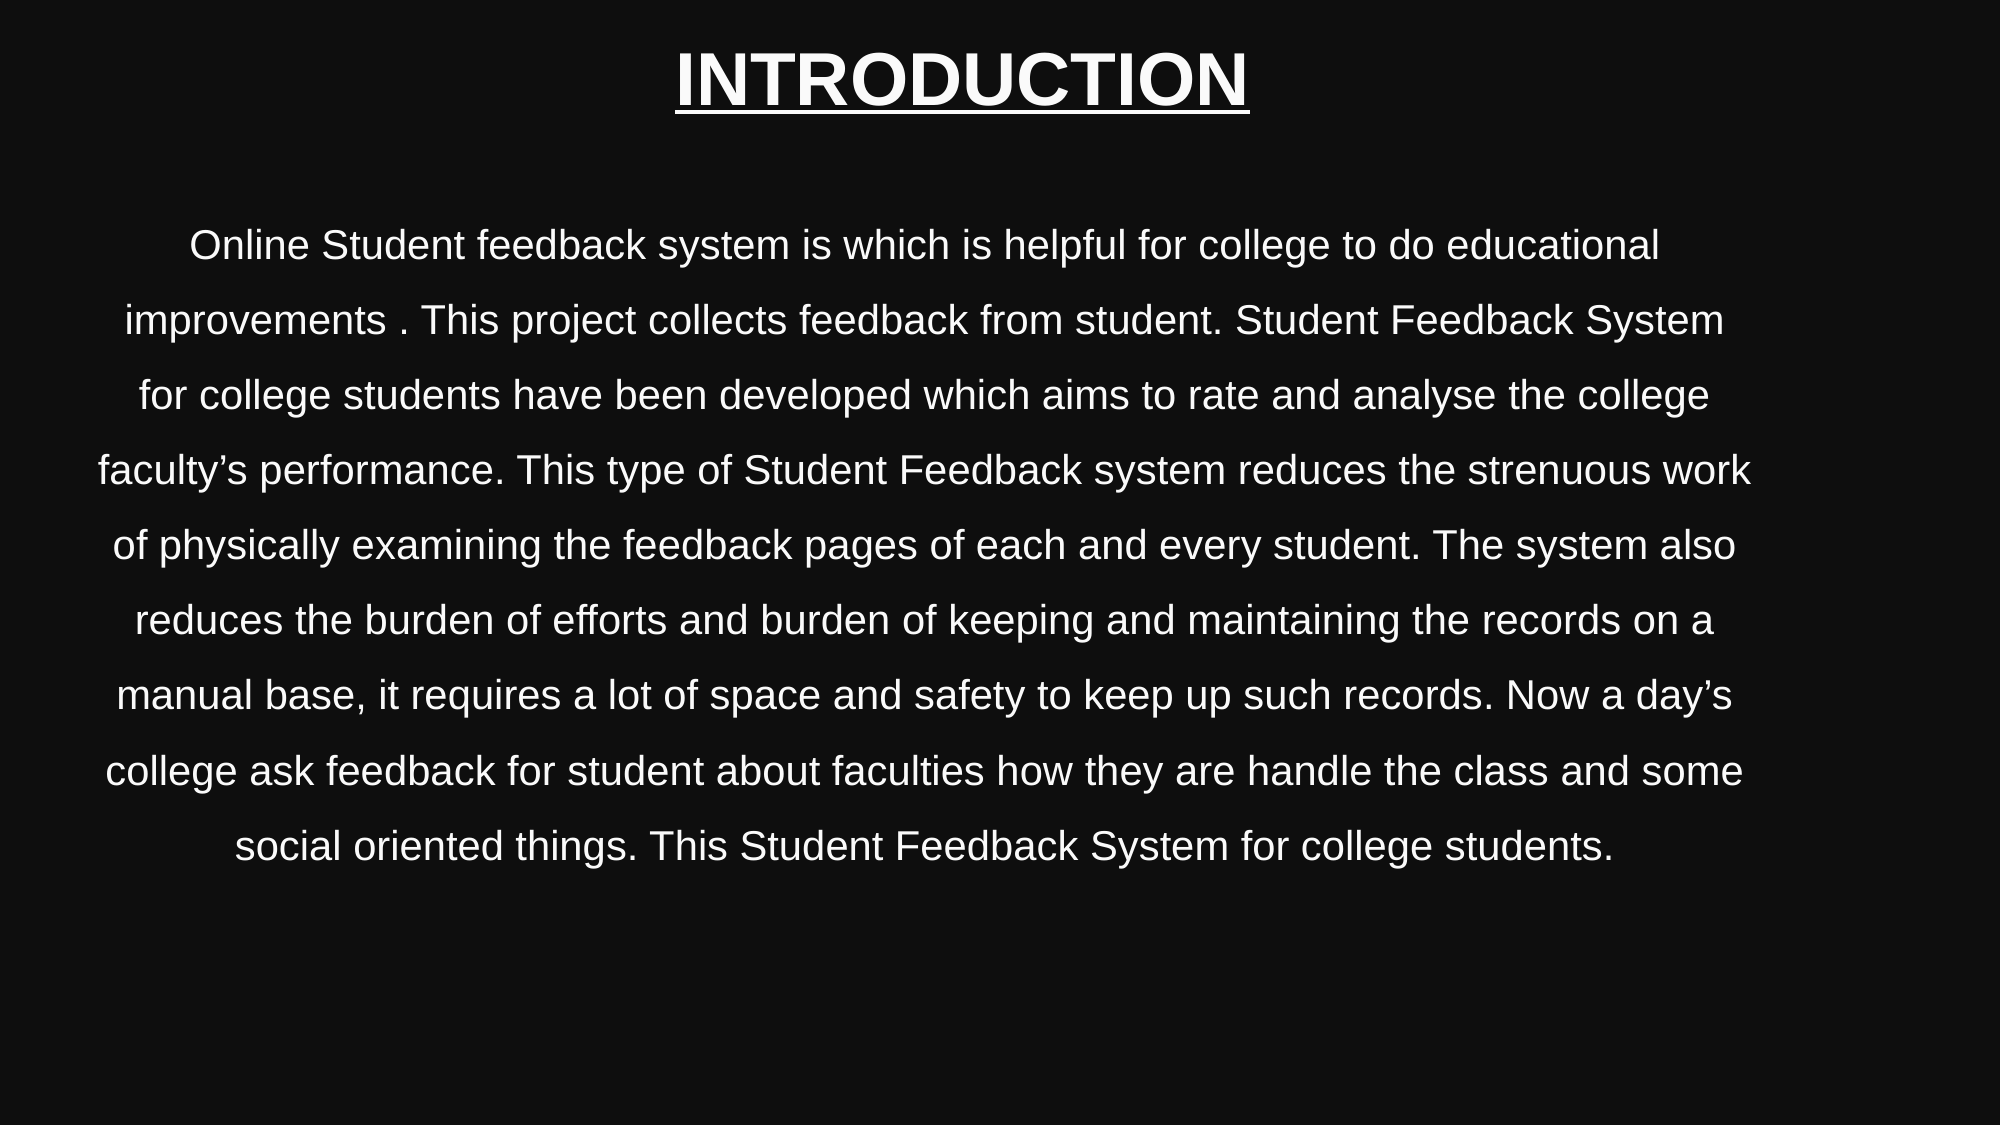

# INTRODUCTION
Online Student feedback system is which is helpful for college to do educational improvements . This project collects feedback from student. Student Feedback System for college students have been developed which aims to rate and analyse the college faculty’s performance. This type of Student Feedback system reduces the strenuous work of physically examining the feedback pages of each and every student. The system also reduces the burden of efforts and burden of keeping and maintaining the records on a manual base, it requires a lot of space and safety to keep up such records. Now a day’s college ask feedback for student about faculties how they are handle the class and some social oriented things. This Student Feedback System for college students.